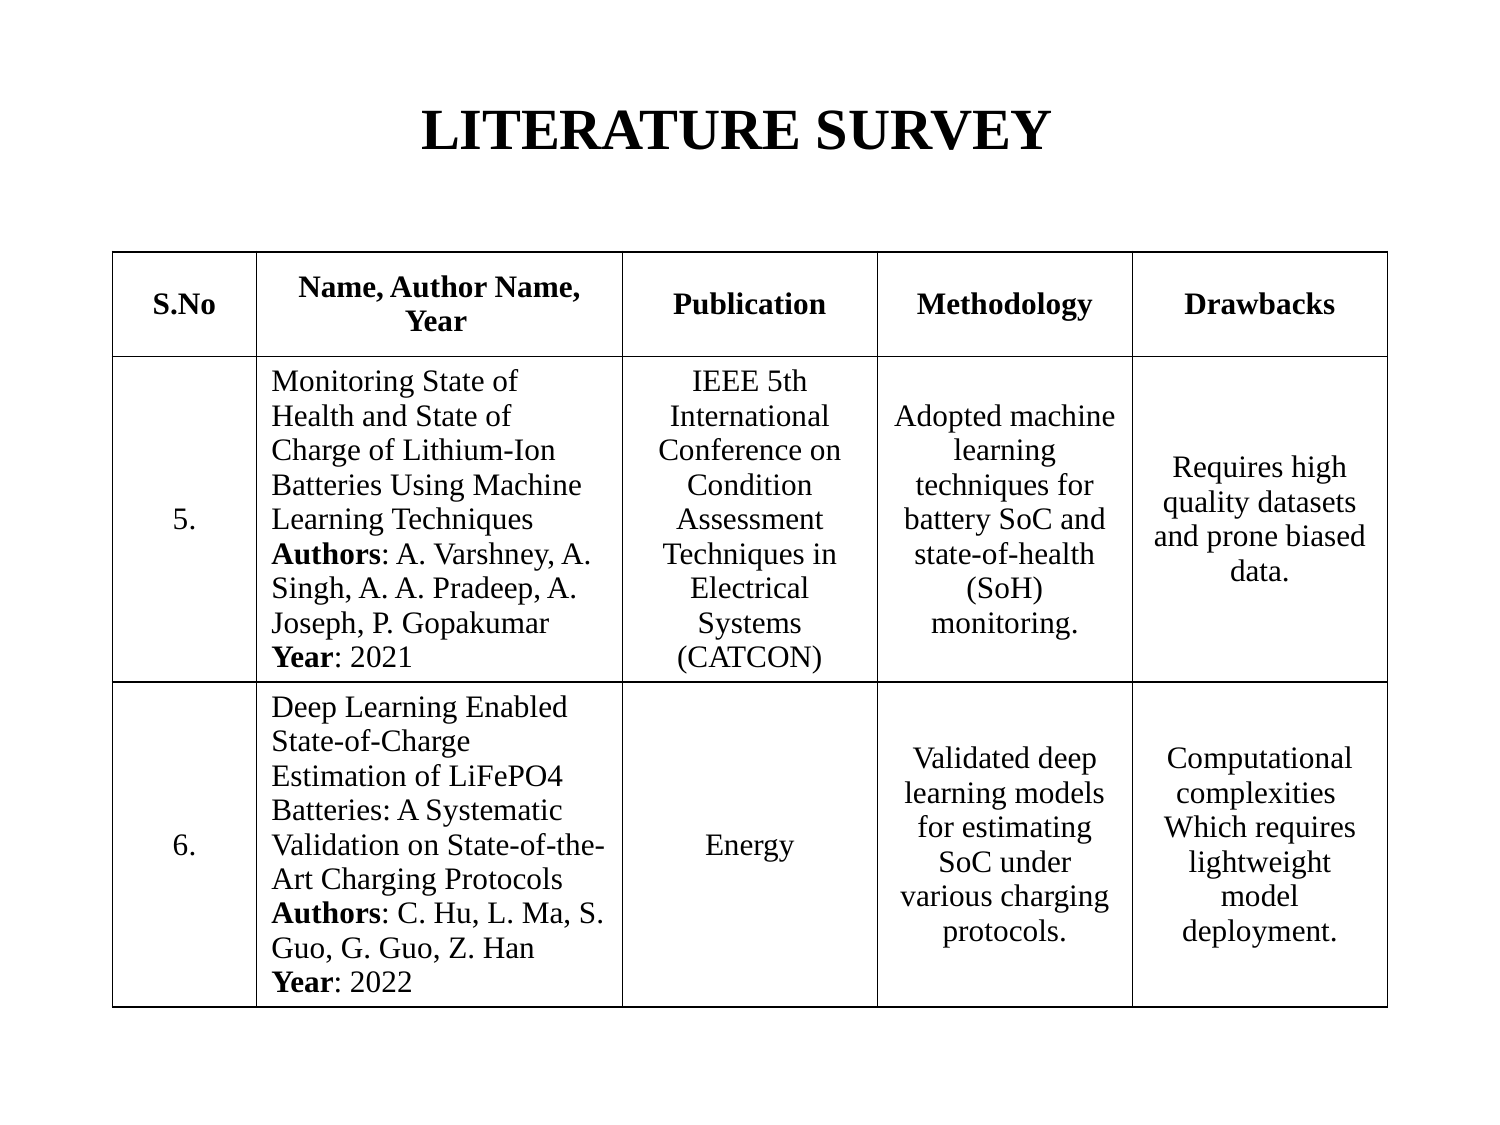

# LITERATURE SURVEY
| S.No | Name, Author Name, Year | Publication | Methodology | Drawbacks |
| --- | --- | --- | --- | --- |
| 5. | Monitoring State of Health and State of Charge of Lithium-Ion Batteries Using Machine Learning Techniques Authors: A. Varshney, A. Singh, A. A. Pradeep, A. Joseph, P. Gopakumar Year: 2021 | IEEE 5th International Conference on Condition Assessment Techniques in Electrical Systems (CATCON) | Adopted machine learning techniques for battery SoC and state-of-health (SoH) monitoring. | Requires high quality datasets and prone biased data. |
| 6. | Deep Learning Enabled State-of-Charge Estimation of LiFePO4 Batteries: A Systematic Validation on State-of-the-Art Charging Protocols Authors: C. Hu, L. Ma, S. Guo, G. Guo, Z. Han Year: 2022 | Energy | Validated deep learning models for estimating SoC under various charging protocols. | Computational complexities Which requires lightweight model deployment. |